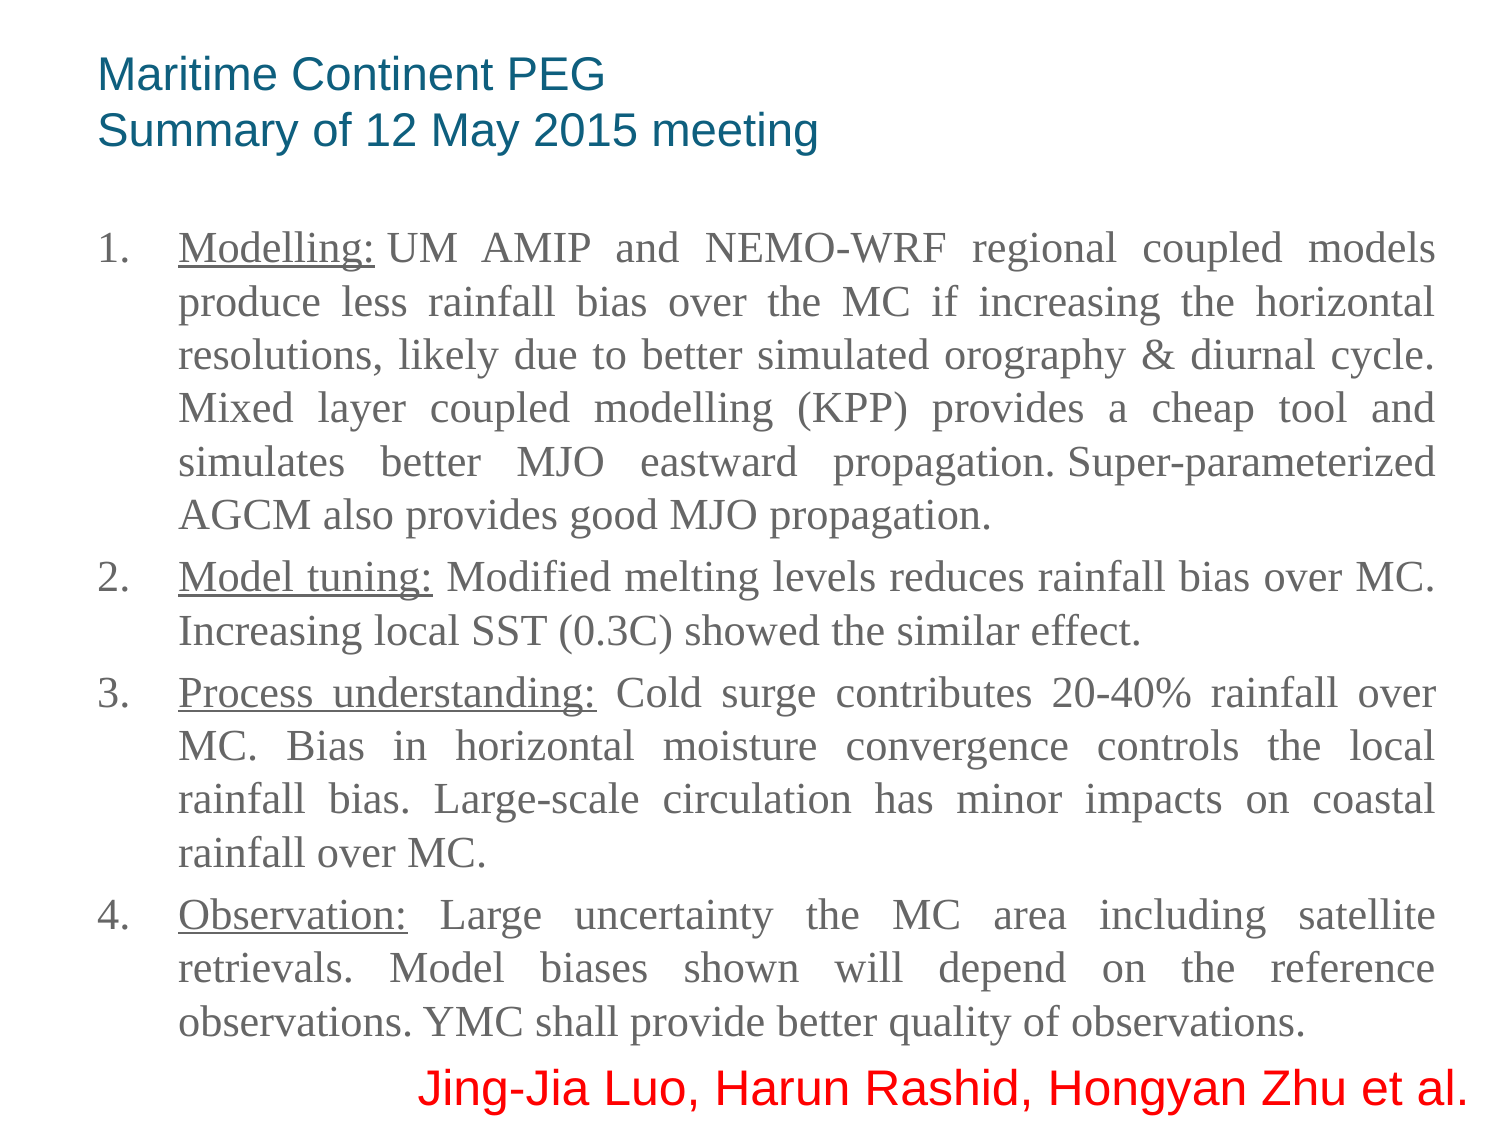

# Maritime Continent PEG Summary of 12 May 2015 meeting
Modelling: UM AMIP and NEMO-WRF regional coupled models produce less rainfall bias over the MC if increasing the horizontal resolutions, likely due to better simulated orography & diurnal cycle. Mixed layer coupled modelling (KPP) provides a cheap tool and simulates better MJO eastward propagation. Super-parameterized AGCM also provides good MJO propagation.
Model tuning: Modified melting levels reduces rainfall bias over MC. Increasing local SST (0.3C) showed the similar effect.
Process understanding: Cold surge contributes 20-40% rainfall over MC. Bias in horizontal moisture convergence controls the local rainfall bias. Large-scale circulation has minor impacts on coastal rainfall over MC.
Observation: Large uncertainty the MC area including satellite retrievals. Model biases shown will depend on the reference observations. YMC shall provide better quality of observations.
Jing-Jia Luo, Harun Rashid, Hongyan Zhu et al.